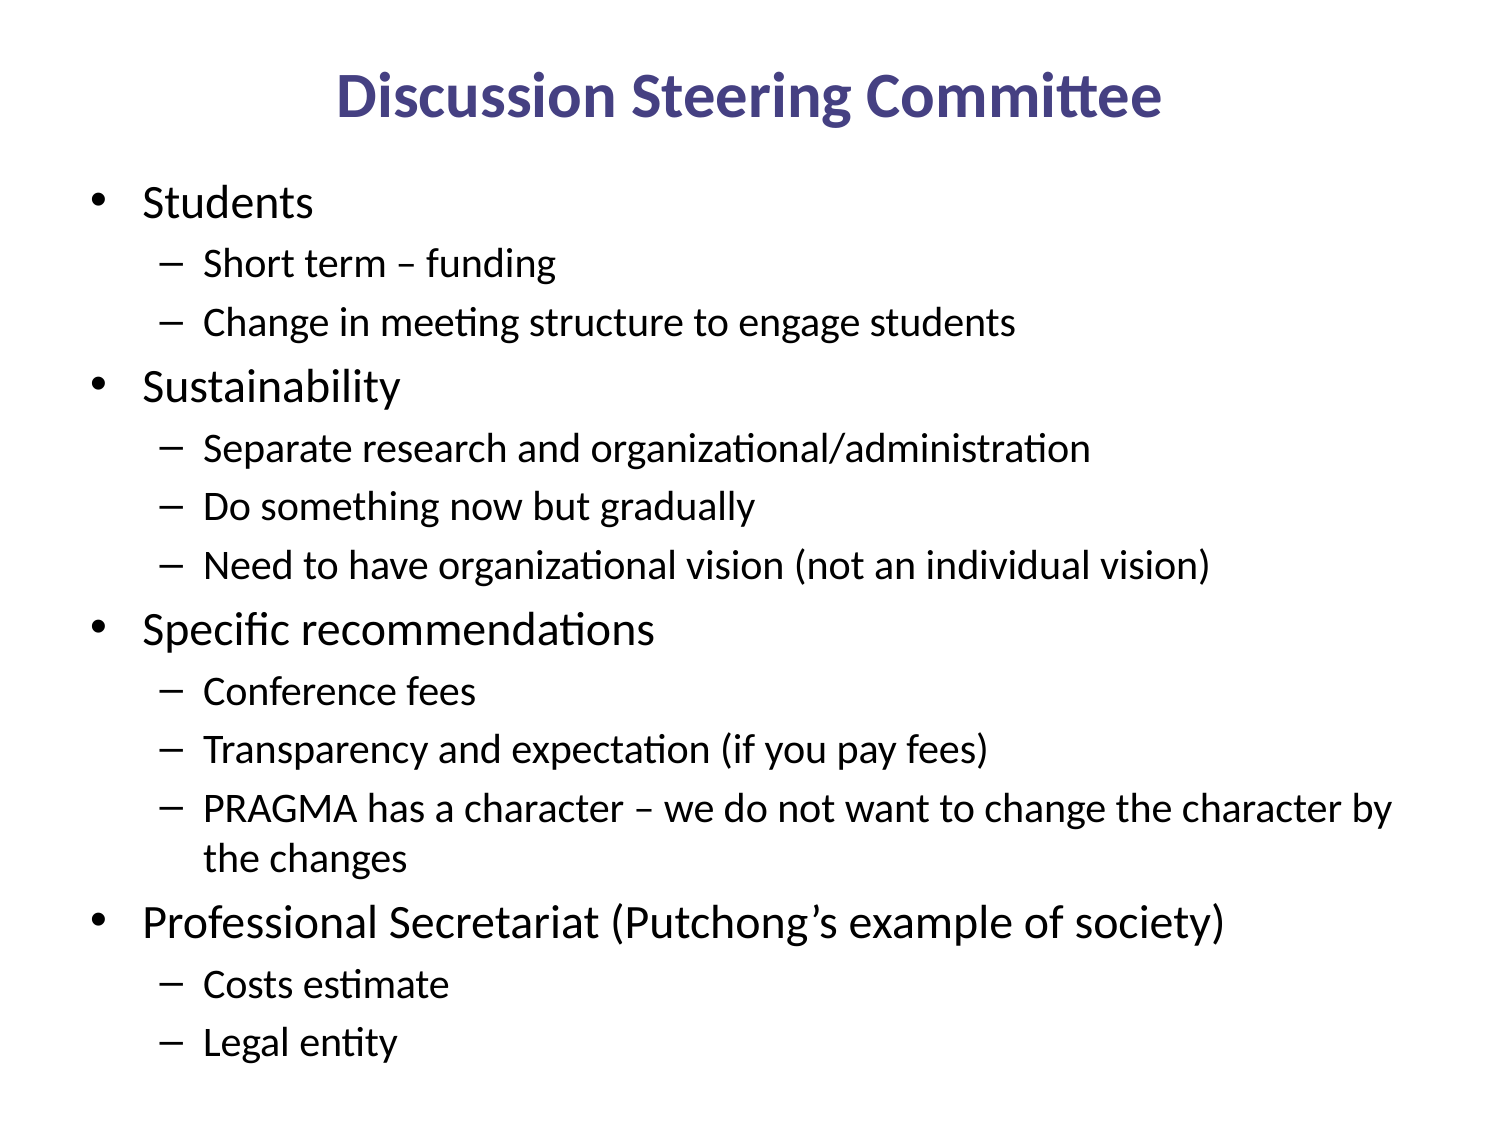

# Discussion Steering Committee
Students
Short term – funding
Change in meeting structure to engage students
Sustainability
Separate research and organizational/administration
Do something now but gradually
Need to have organizational vision (not an individual vision)
Specific recommendations
Conference fees
Transparency and expectation (if you pay fees)
PRAGMA has a character – we do not want to change the character by the changes
Professional Secretariat (Putchong’s example of society)
Costs estimate
Legal entity